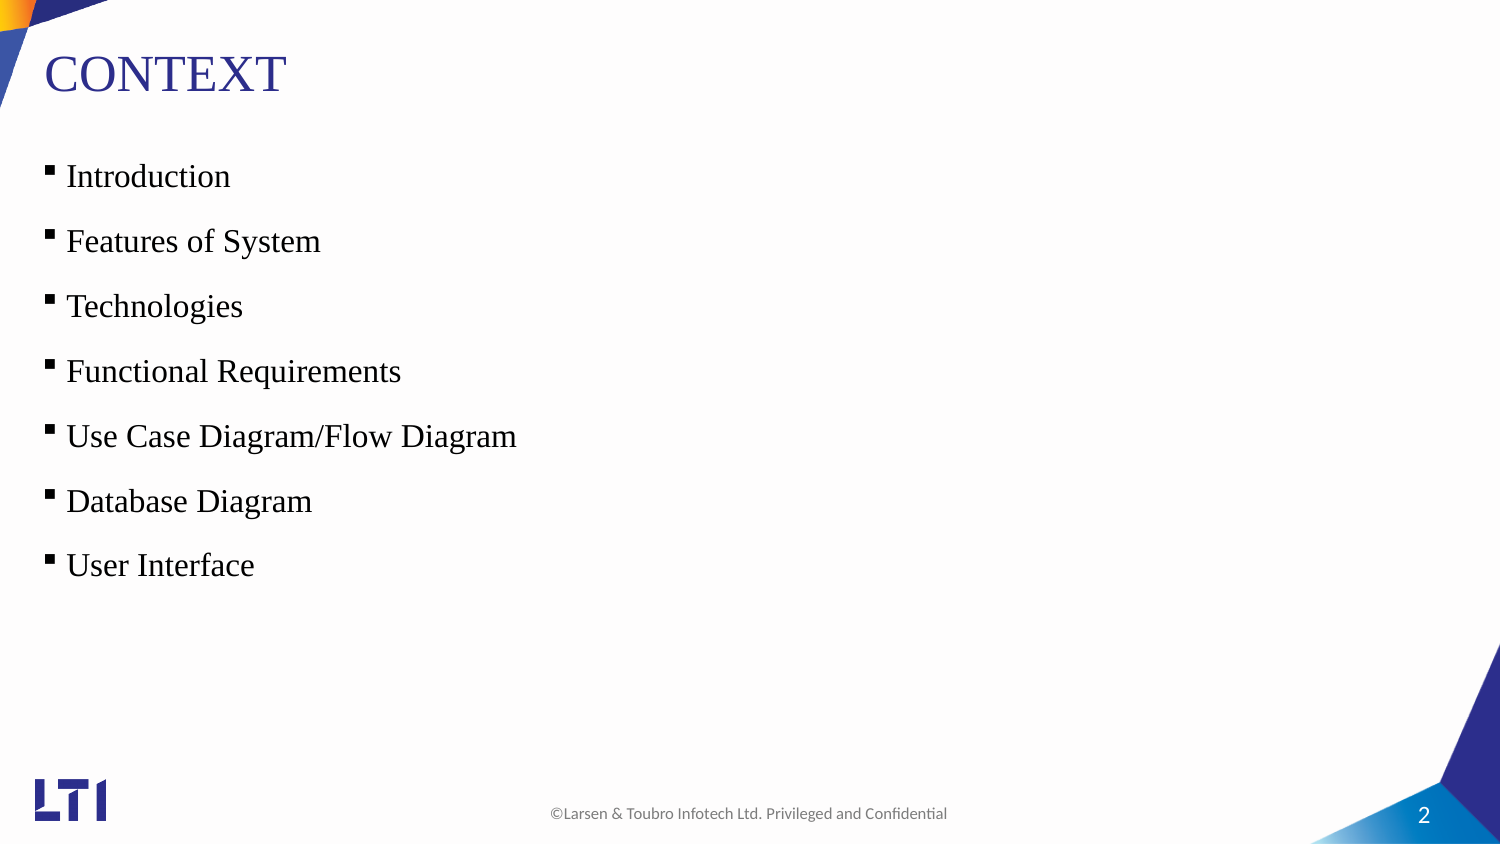

# CONTEXT
Introduction
Features of System
Technologies
Functional Requirements
Use Case Diagram/Flow Diagram
Database Diagram
User Interface